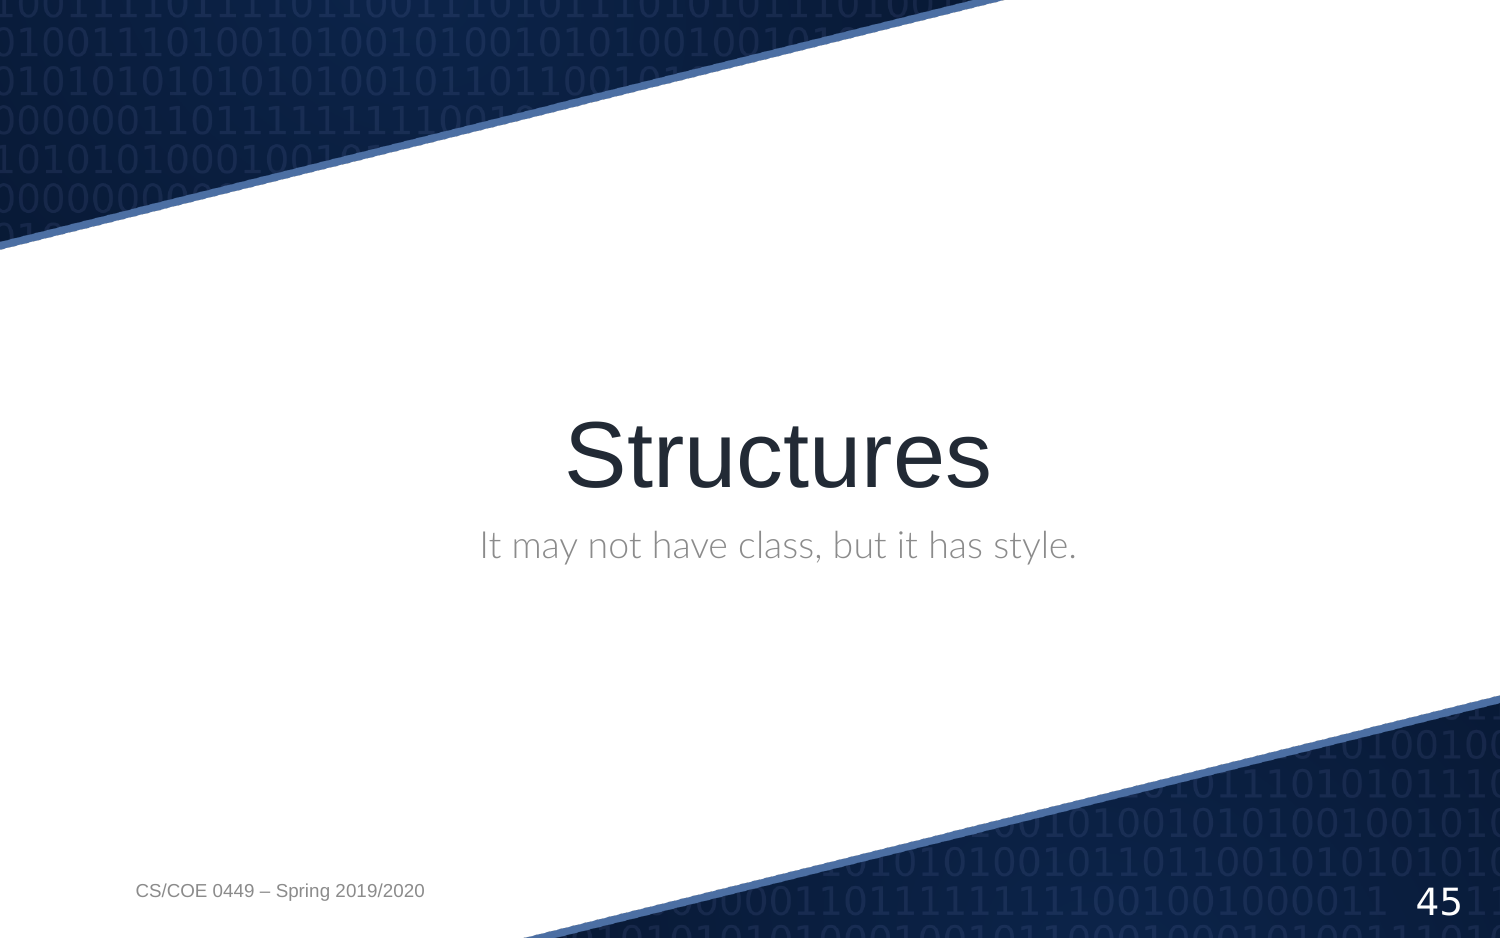

# Structures
It may not have class, but it has style.
CS/COE 0449 – Spring 2019/2020
45